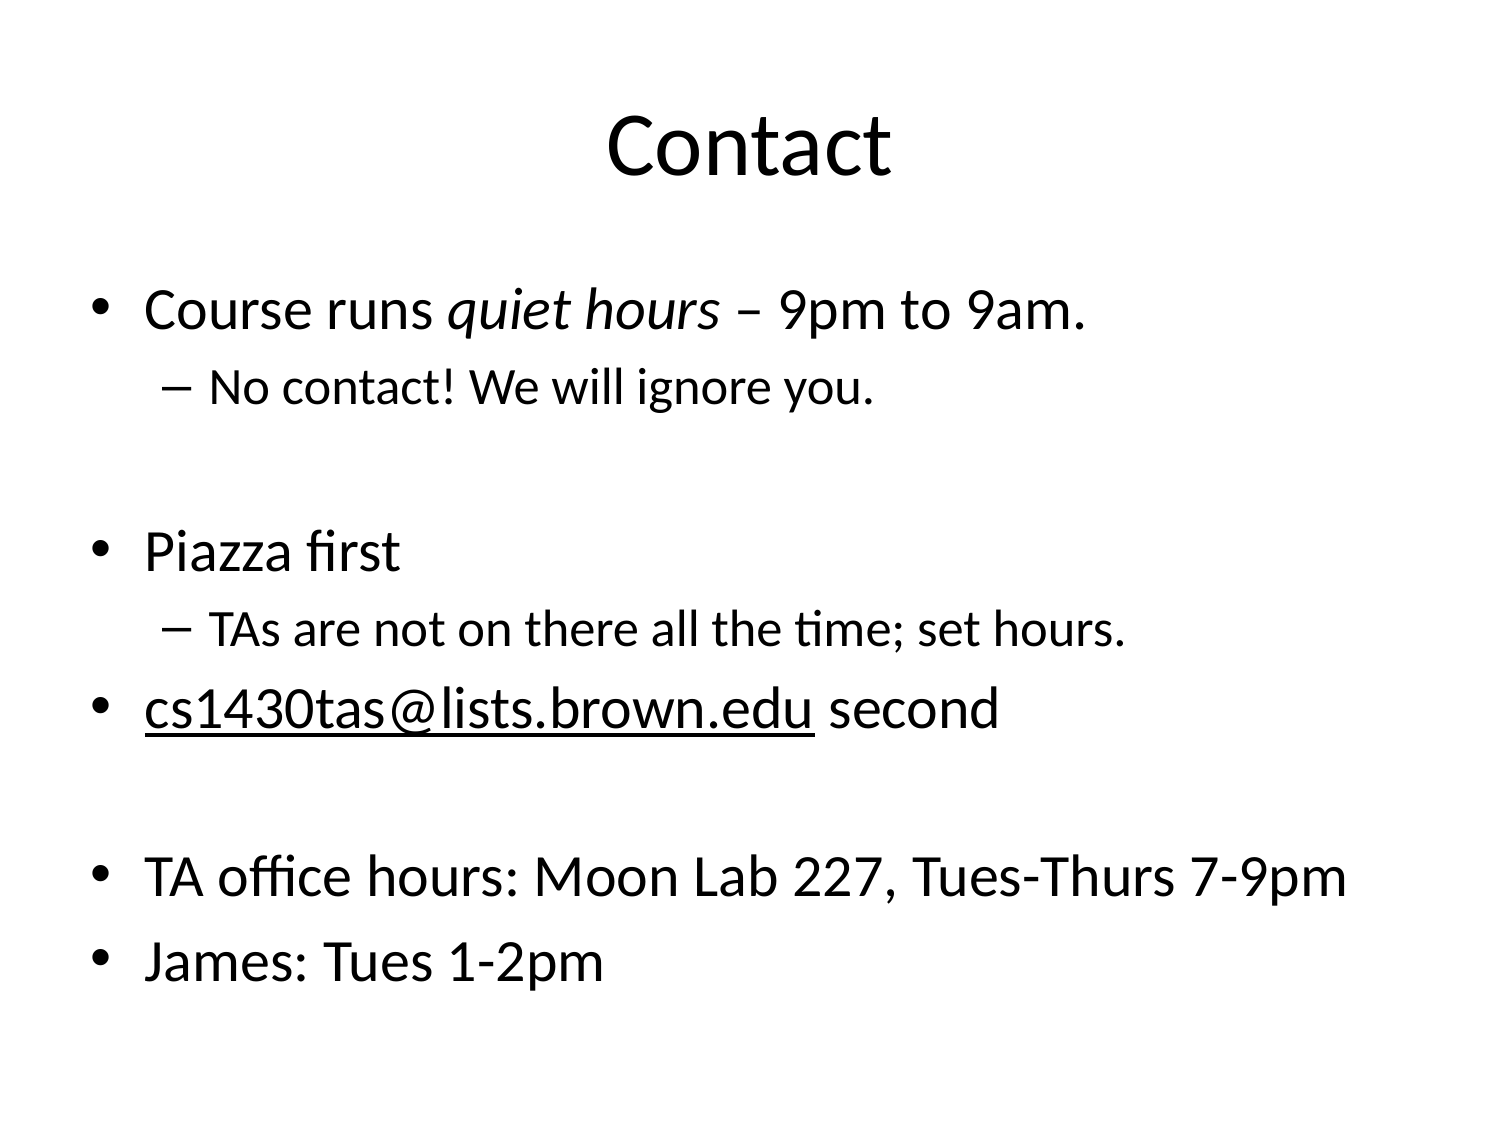

# Contact
Course runs quiet hours – 9pm to 9am.
No contact! We will ignore you.

Piazza first
TAs are not on there all the time; set hours.
cs1430tas@lists.brown.edu second

TA office hours: Moon Lab 227, Tues-Thurs 7-9pm
James: Tues 1-2pm